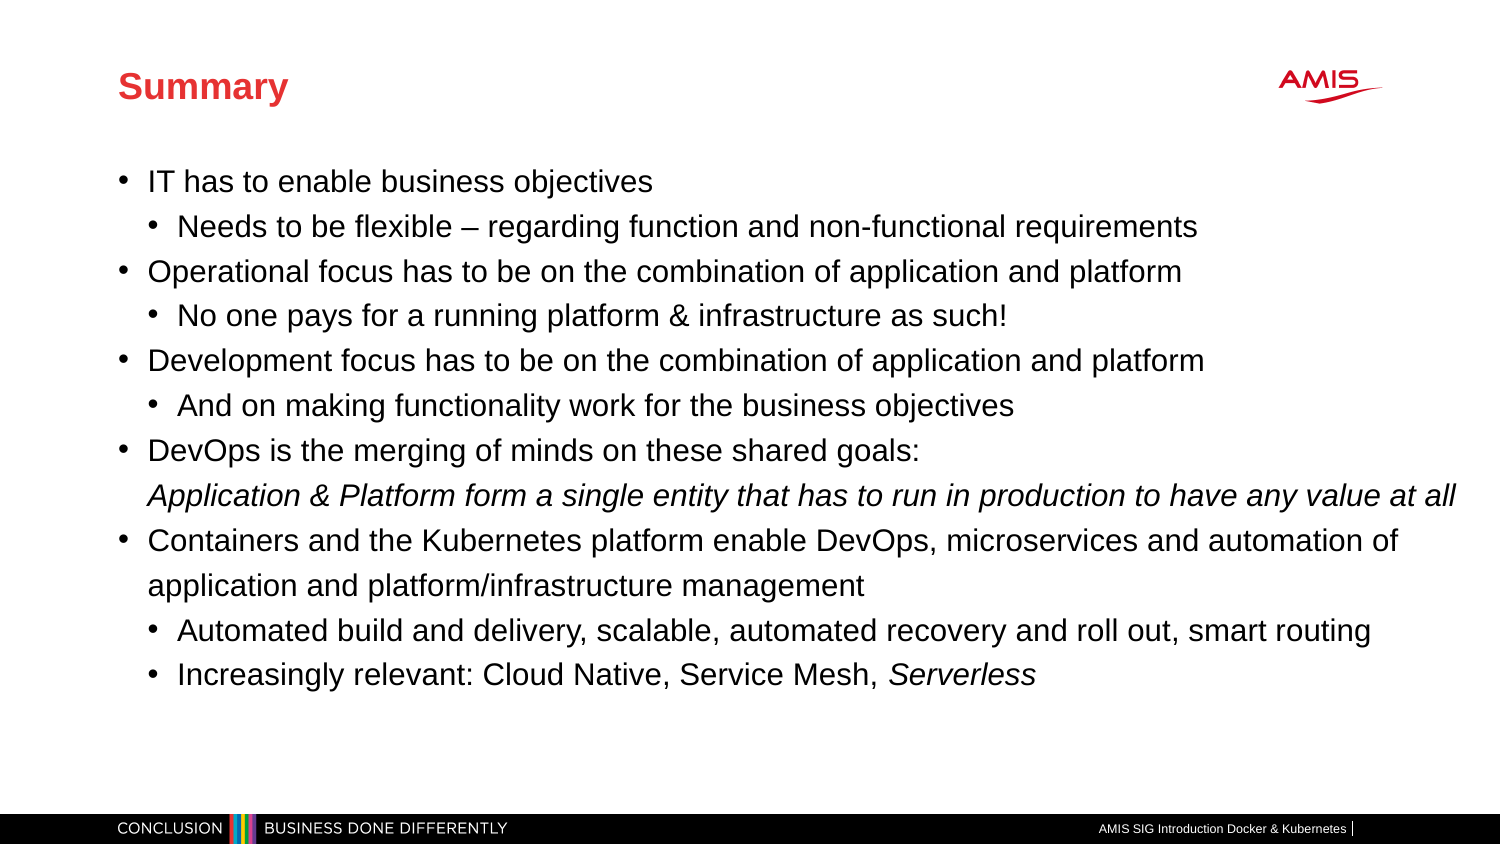

# Summary
IT has to enable business objectives
Needs to be flexible – regarding function and non-functional requirements
Operational focus has to be on the combination of application and platform
No one pays for a running platform & infrastructure as such!
Development focus has to be on the combination of application and platform
And on making functionality work for the business objectives
DevOps is the merging of minds on these shared goals:
Application & Platform form a single entity that has to run in production to have any value at all
Containers and the Kubernetes platform enable DevOps, microservices and automation of application and platform/infrastructure management
Automated build and delivery, scalable, automated recovery and roll out, smart routing
Increasingly relevant: Cloud Native, Service Mesh, Serverless

AMIS SIG Introduction Docker & Kubernetes